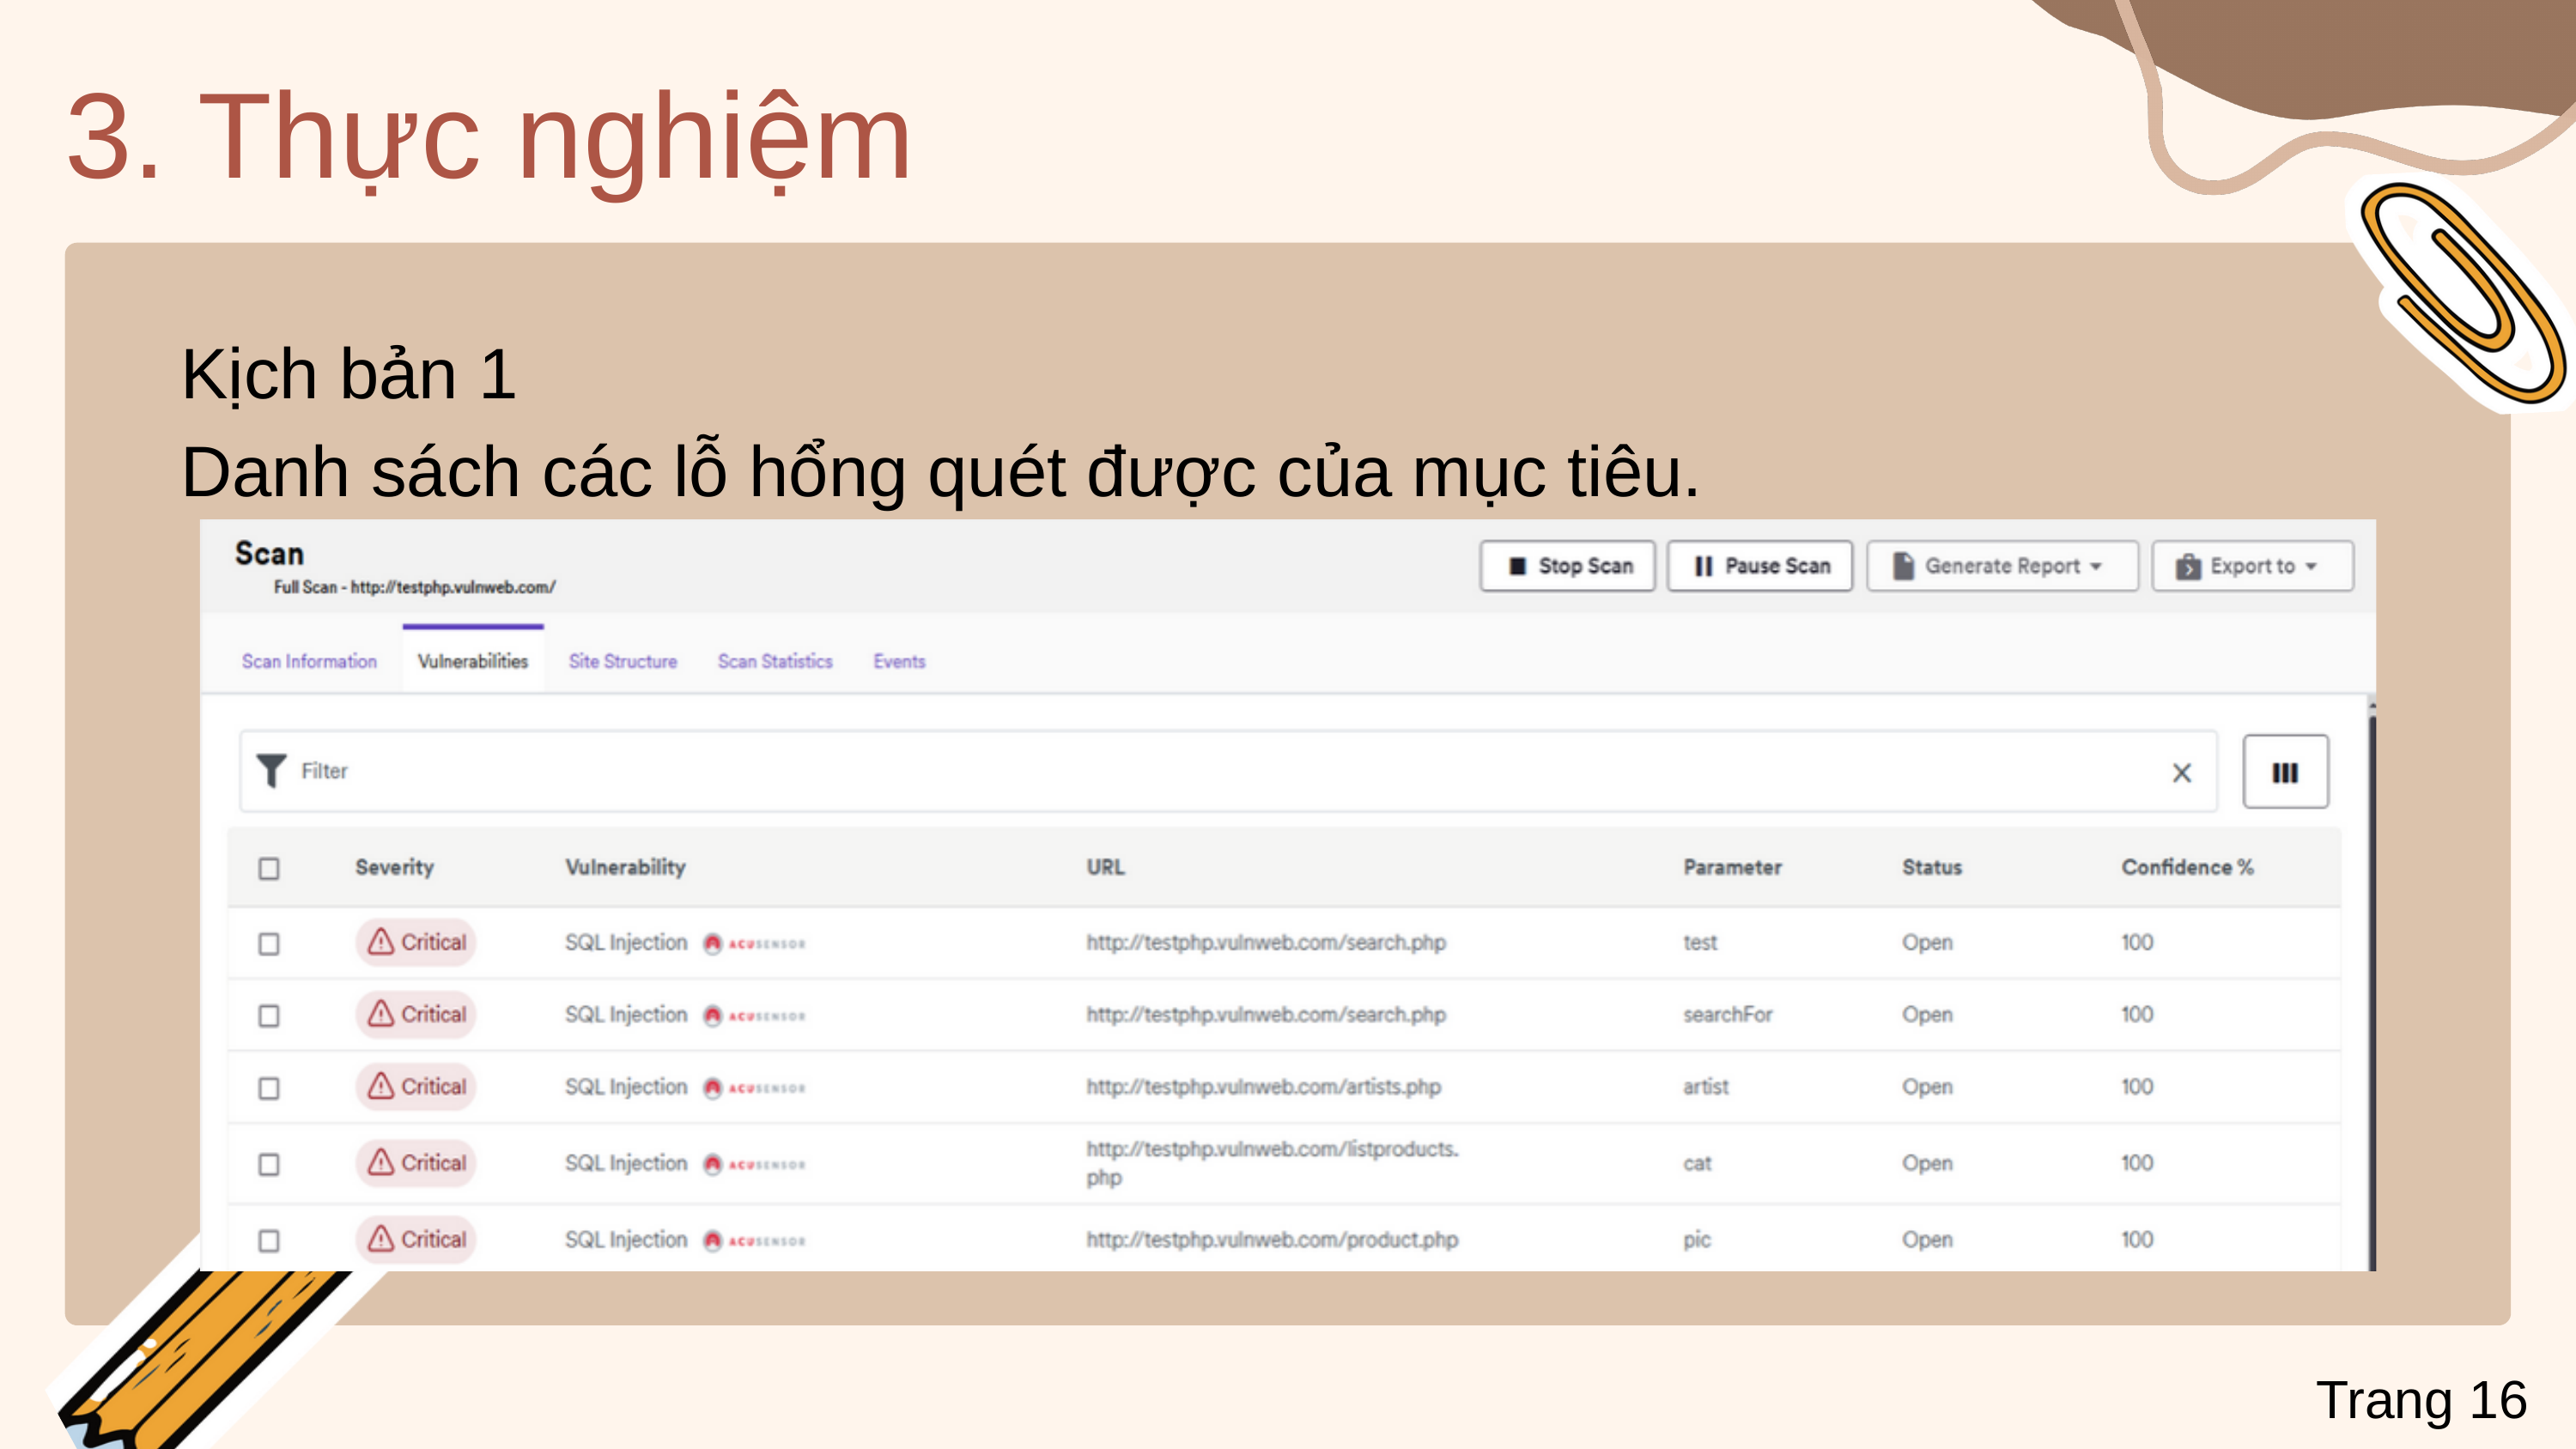

3. Thực nghiệm

Kịch bản 1
Danh sách các lỗ hổng quét được của mục tiêu.

Trang 16